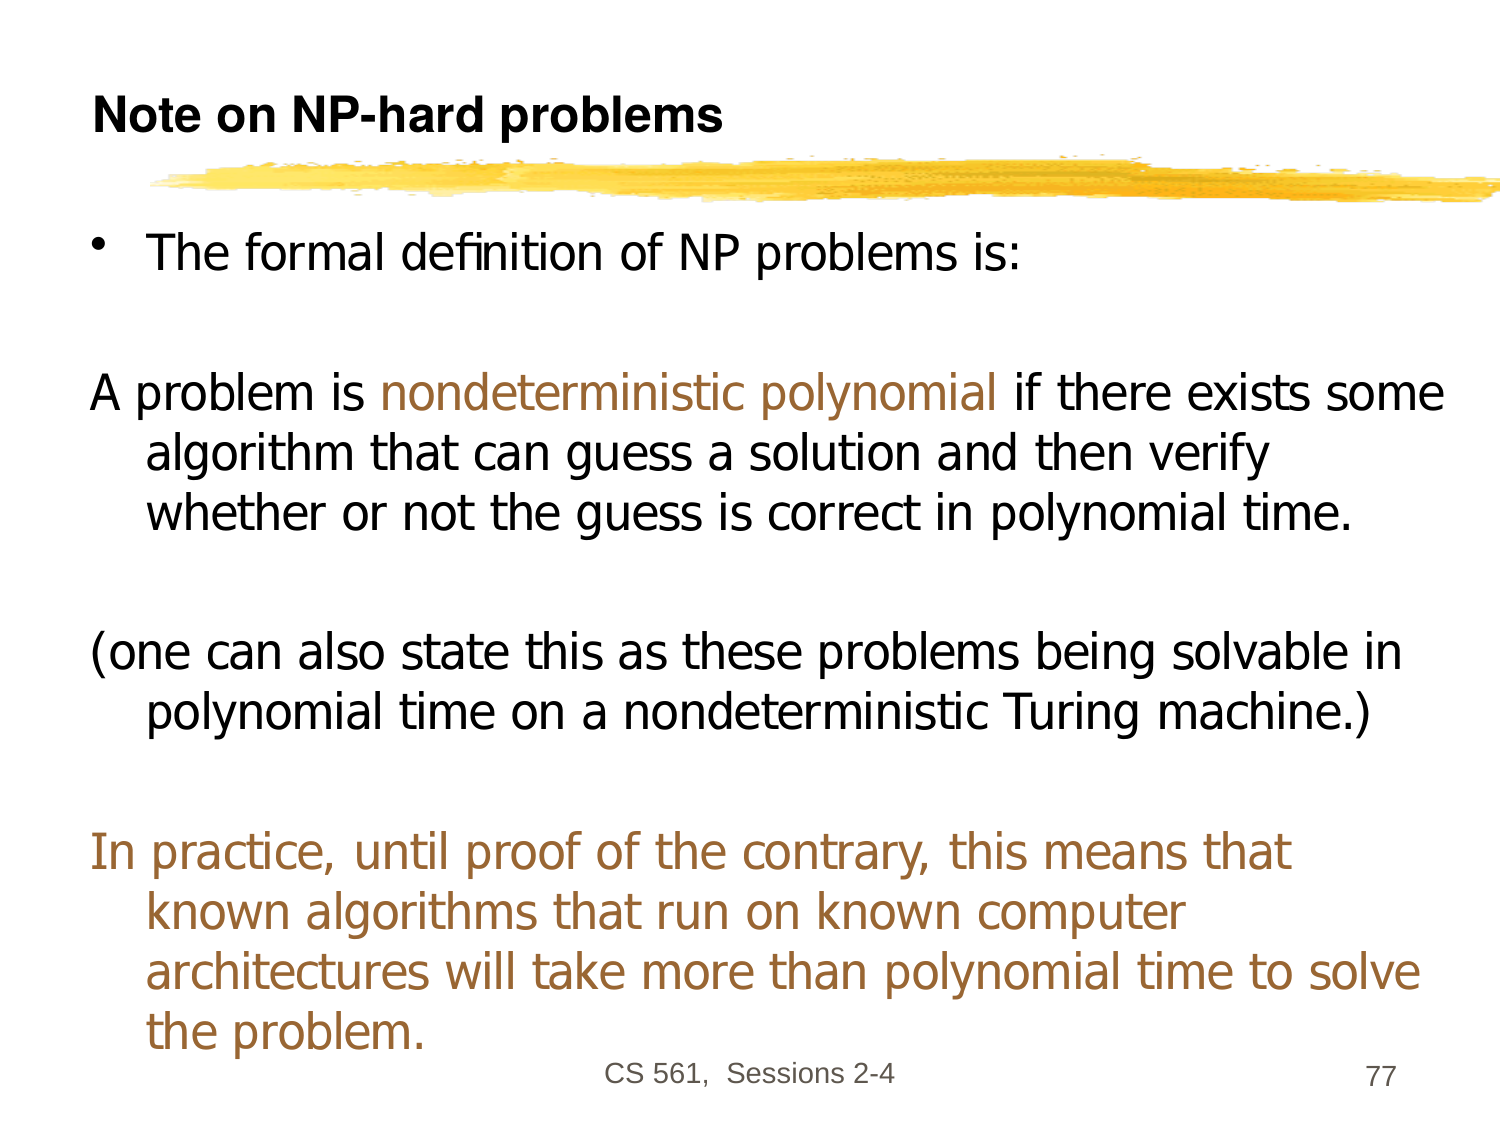

# Note on NP-hard problems
The formal definition of NP problems is:

A problem is nondeterministic polynomial if there exists some algorithm that can guess a solution and then verify whether or not the guess is correct in polynomial time.

(one can also state this as these problems being solvable in polynomial time on a nondeterministic Turing machine.)

In practice, until proof of the contrary, this means that known algorithms that run on known computer architectures will take more than polynomial time to solve the problem.
CS 561,  Sessions 2-4
77